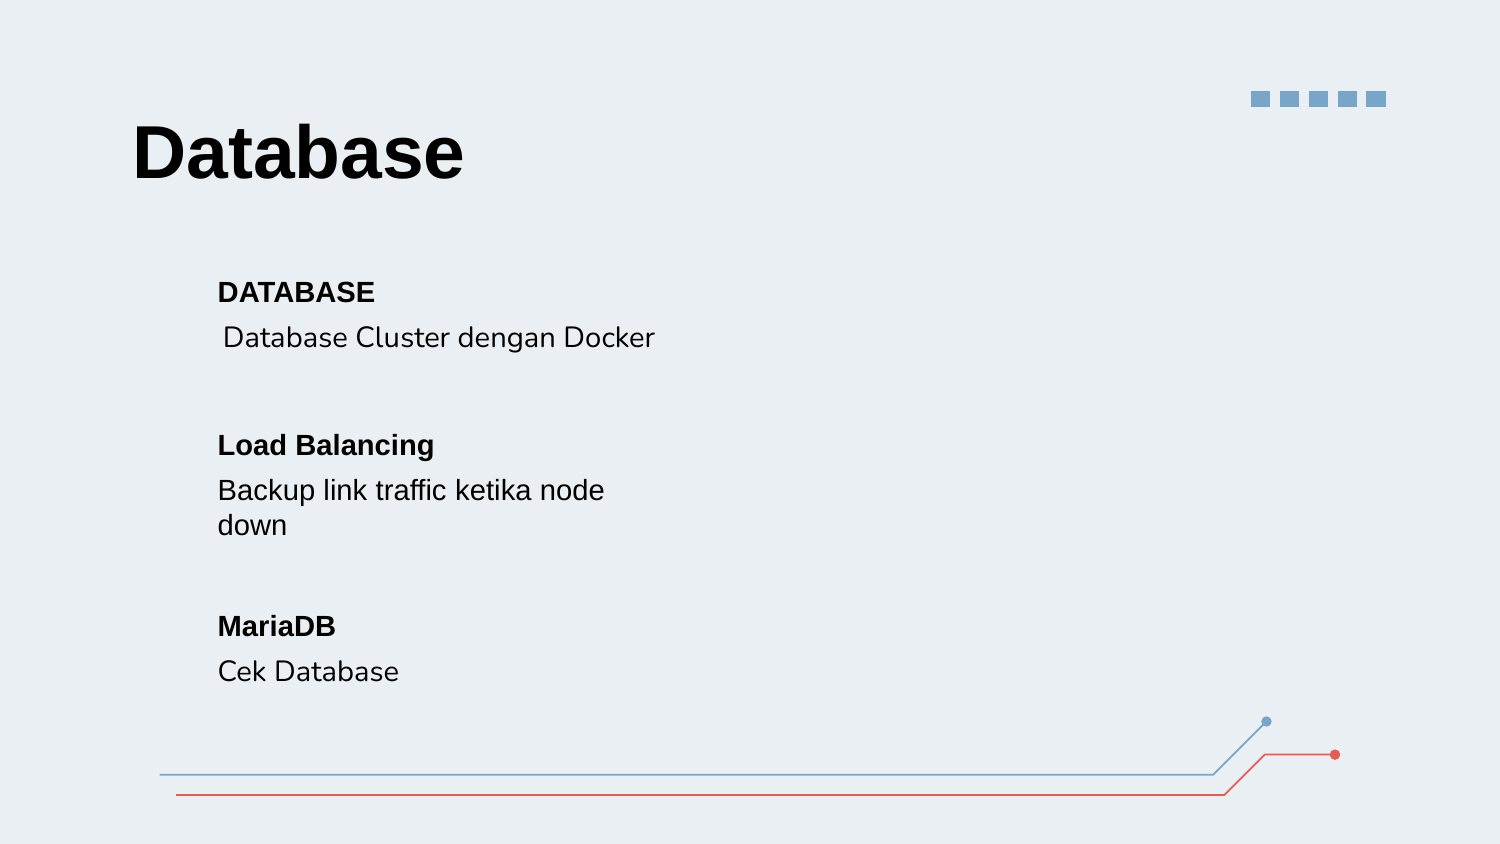

# Database
DATABASE
Database Cluster dengan Docker
Load Balancing
Backup link traffic ketika node down
MariaDB
Cek Database